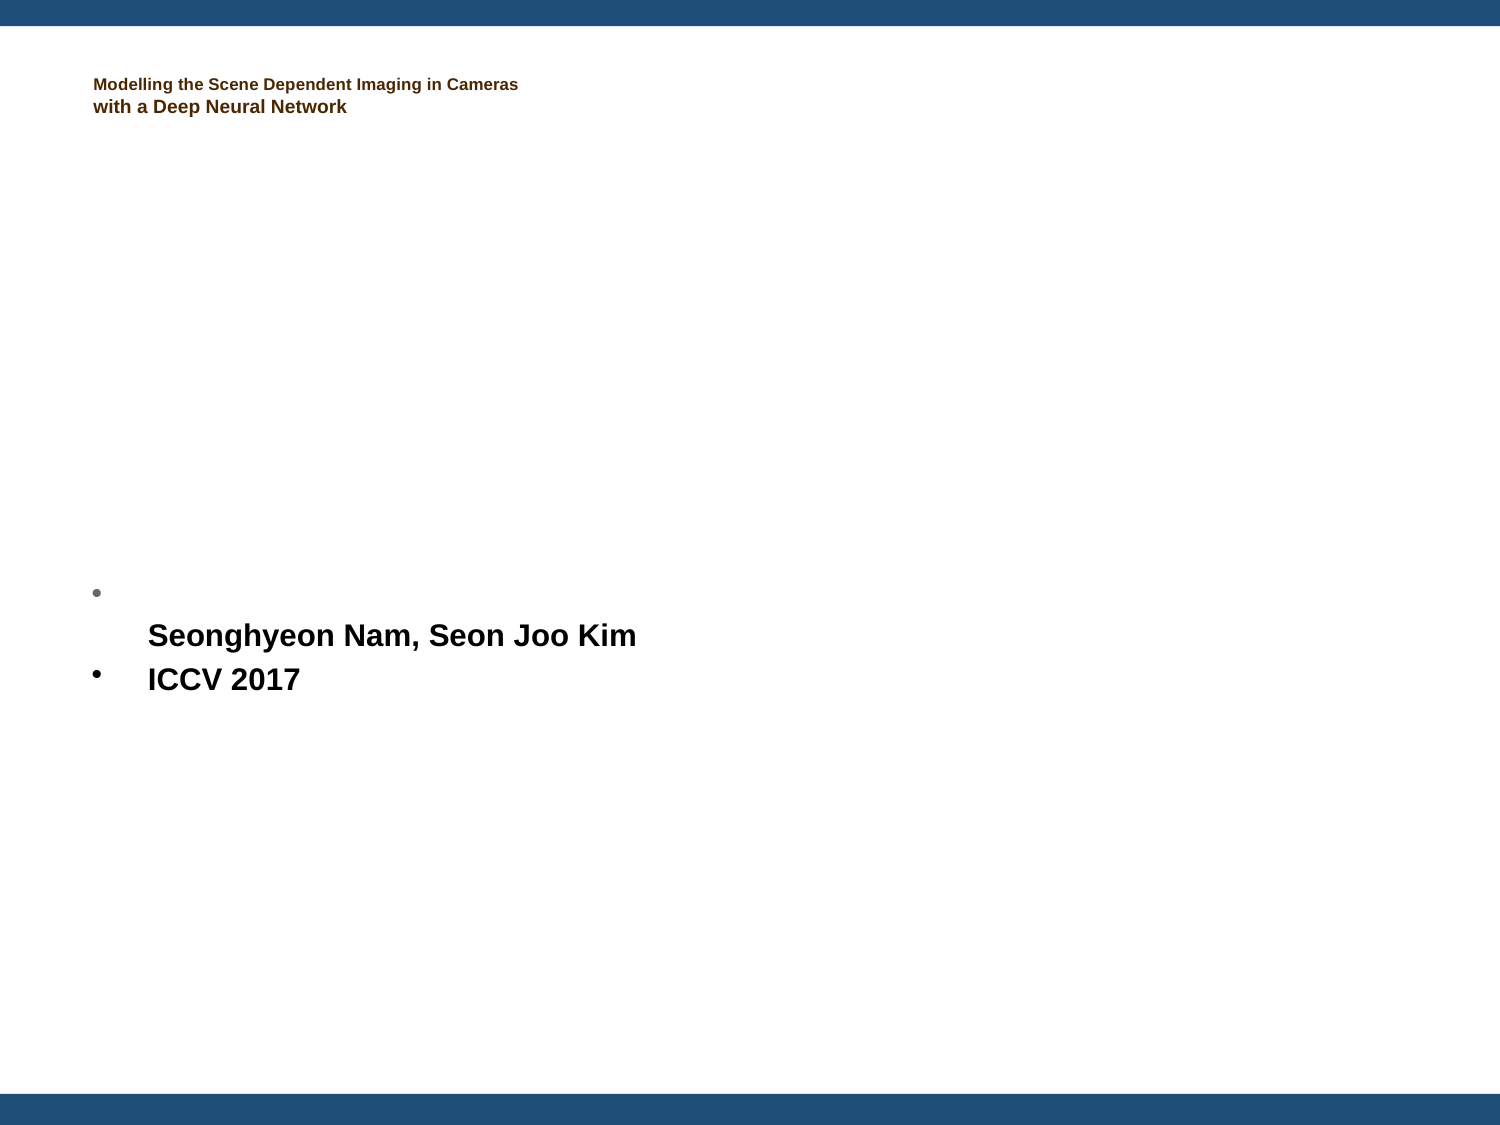

# Modelling the Scene Dependent Imaging in Cameras with a Deep Neural Network

Seonghyeon Nam, Seon Joo Kim
ICCV 2017